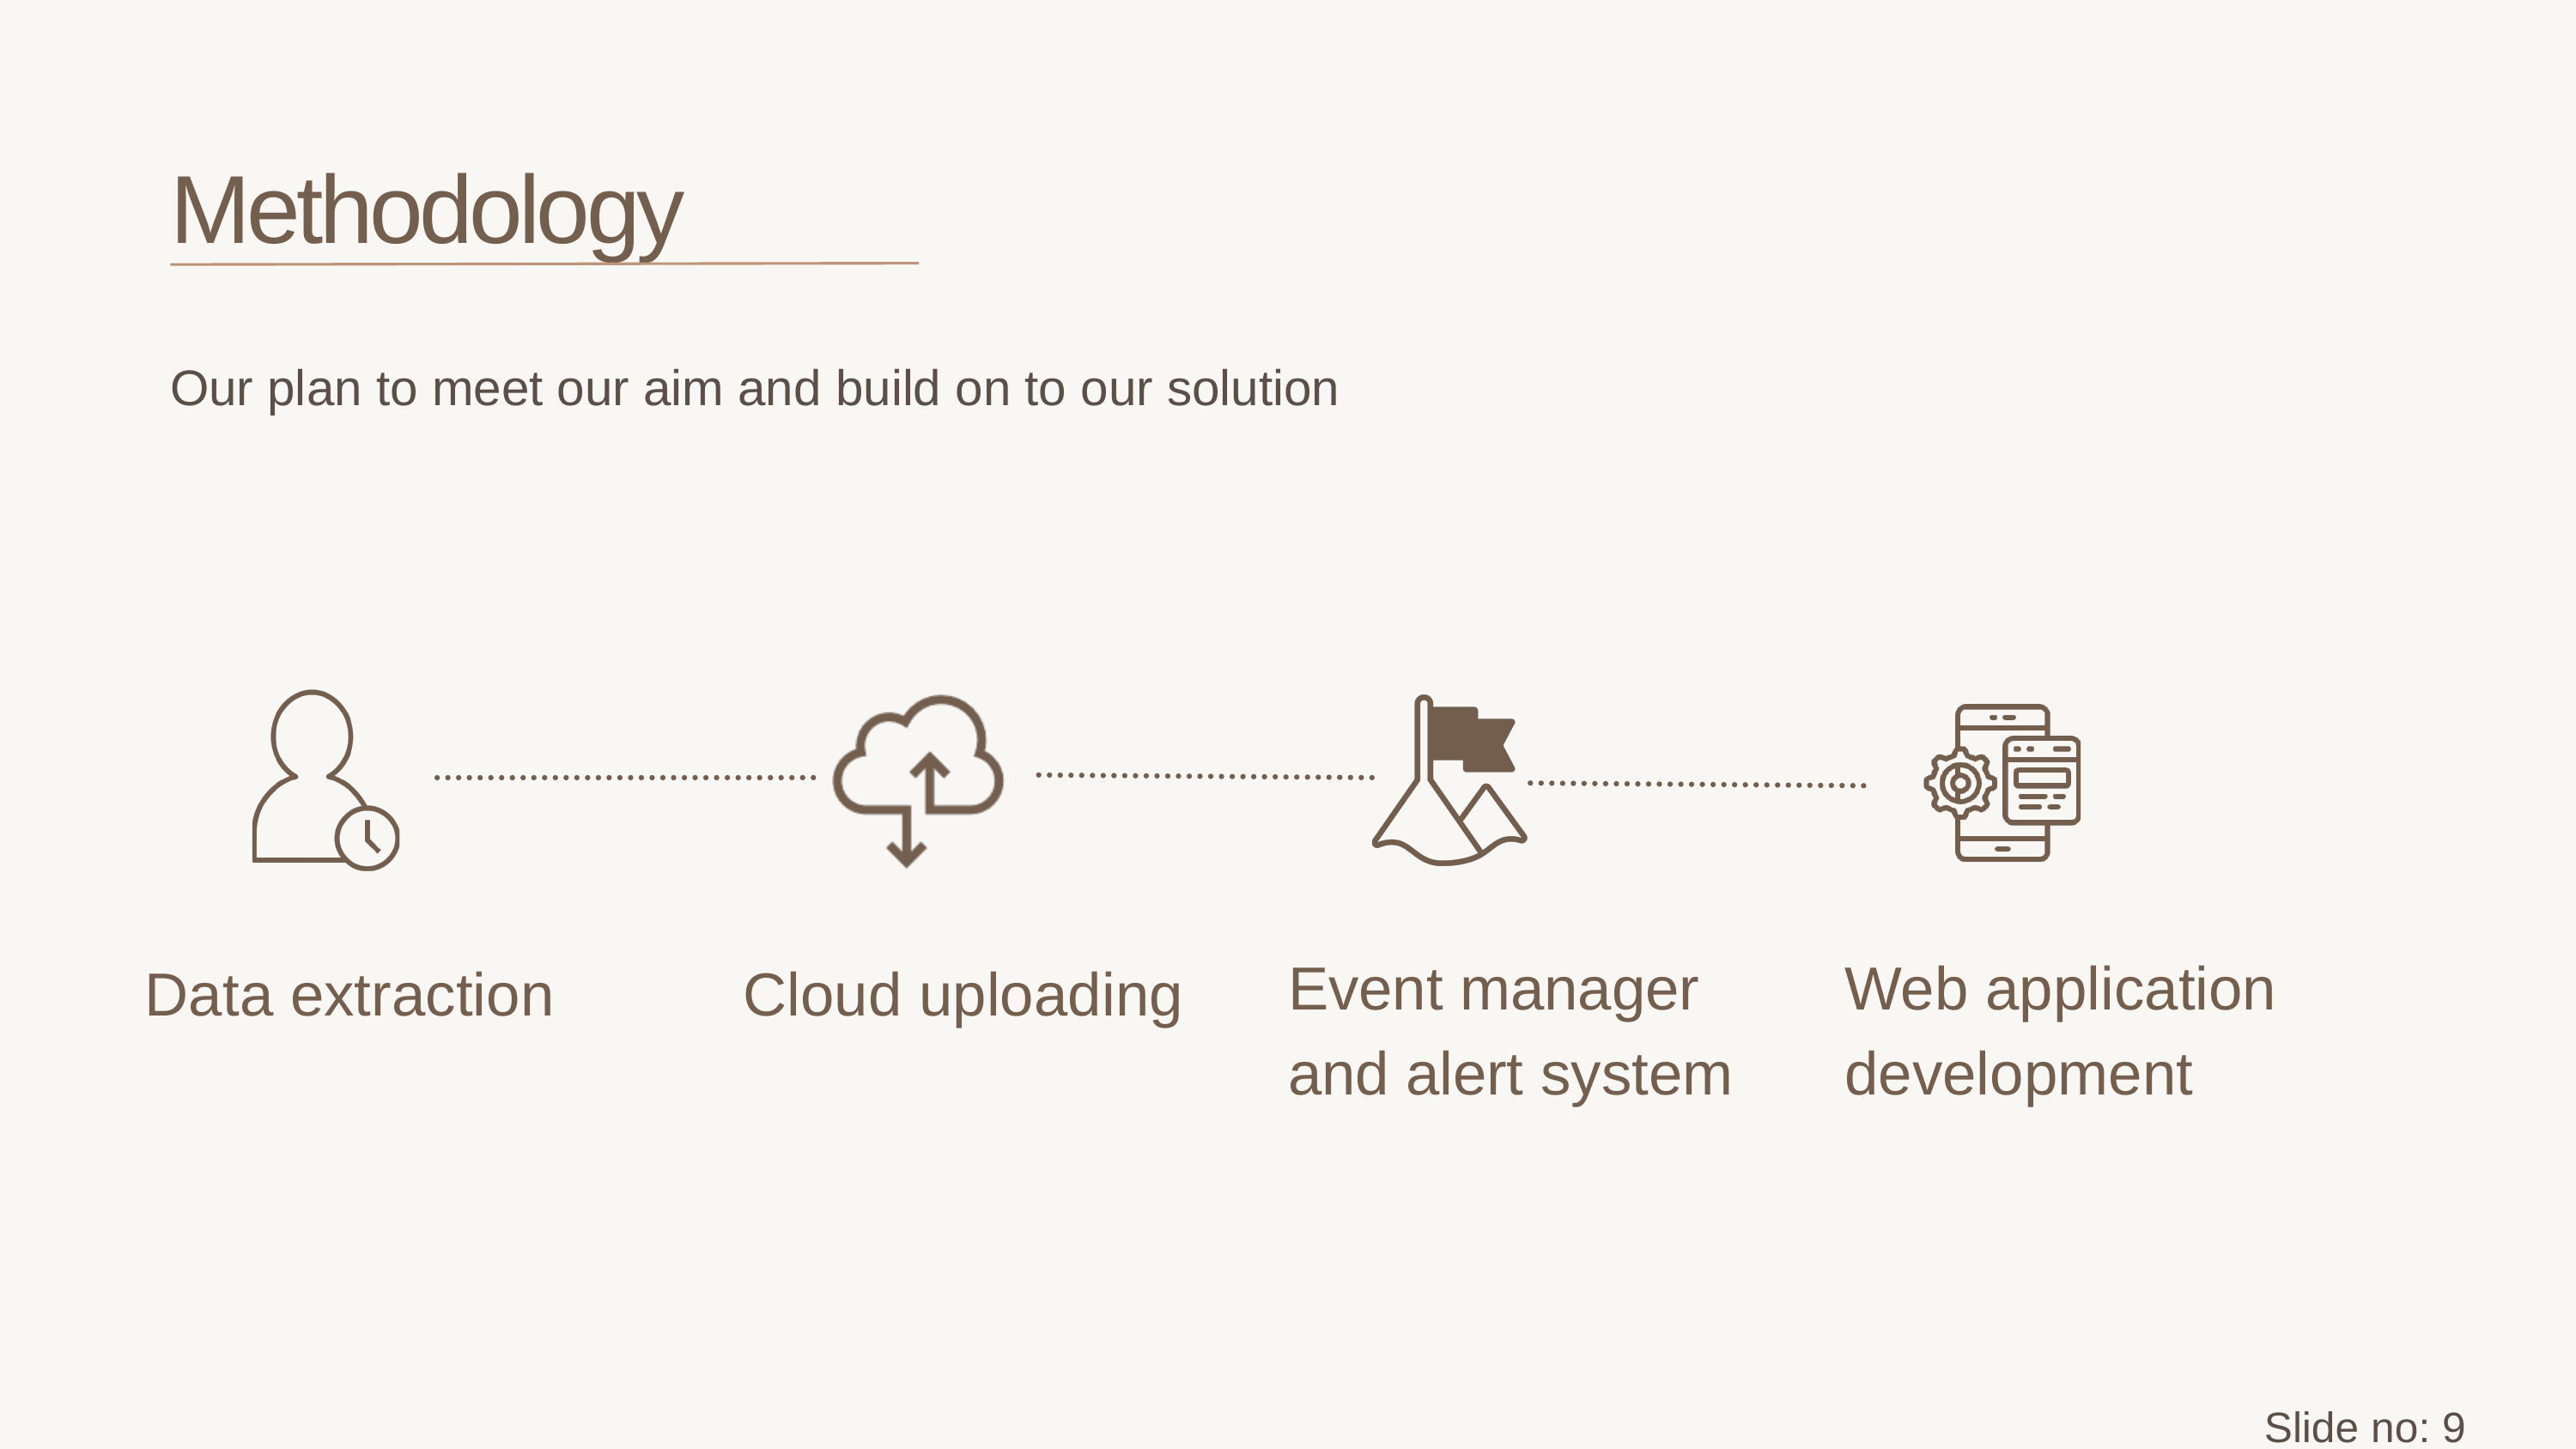

Methodology

Our plan to meet our aim and build on to our solution

Event manager and alert system
Web application development
Data extraction
Cloud uploading
Slide no: 9